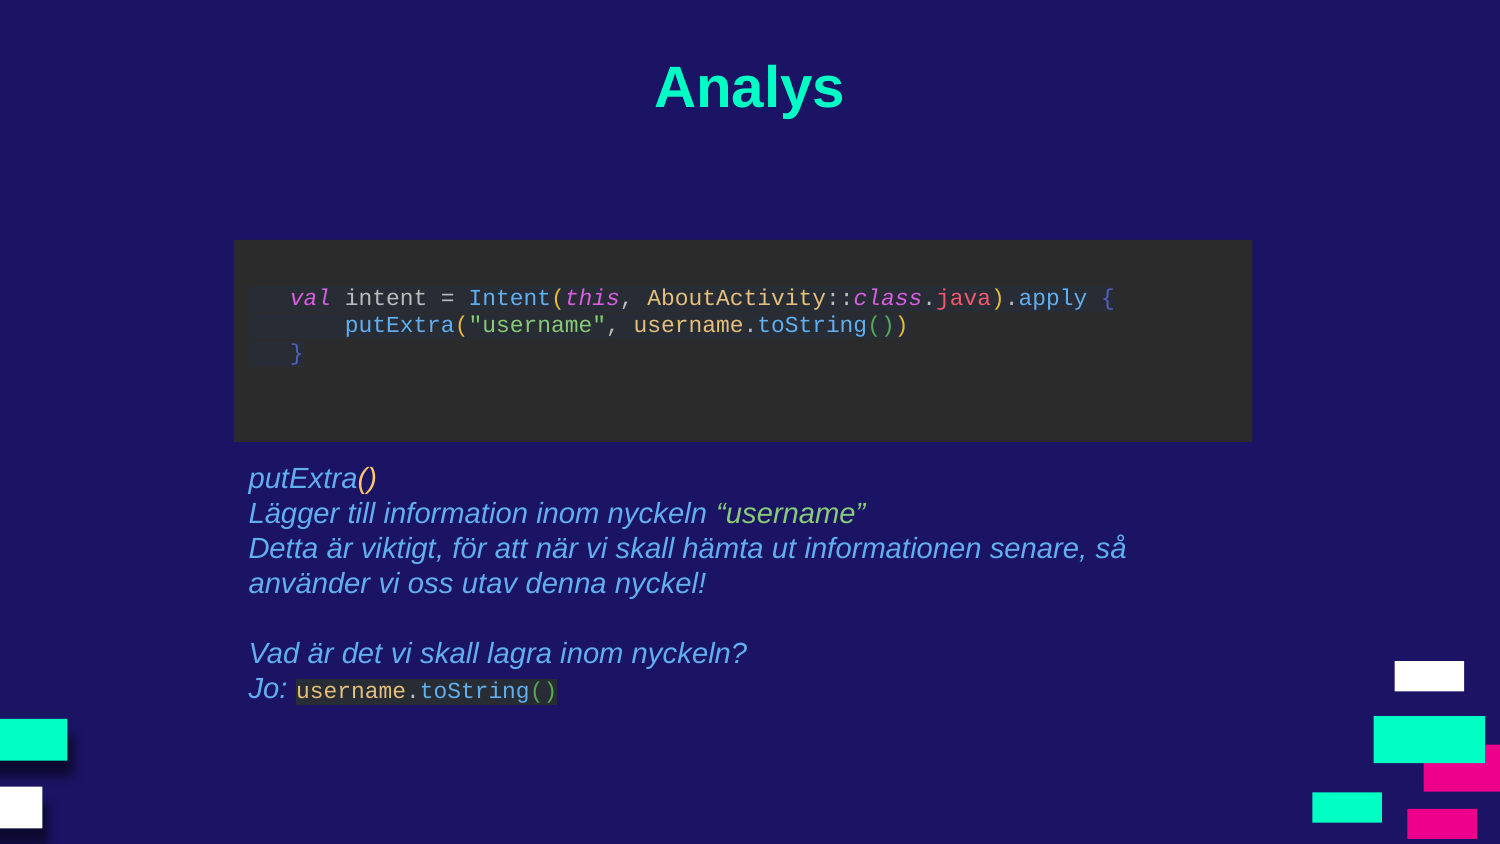

Analys

   val intent = Intent(this, AboutActivity::class.java).apply {
       putExtra("username", username.toString())
   }

putExtra()
Lägger till information inom nyckeln “username”
Detta är viktigt, för att när vi skall hämta ut informationen senare, så använder vi oss utav denna nyckel!

Vad är det vi skall lagra inom nyckeln?
Jo: username.toString()